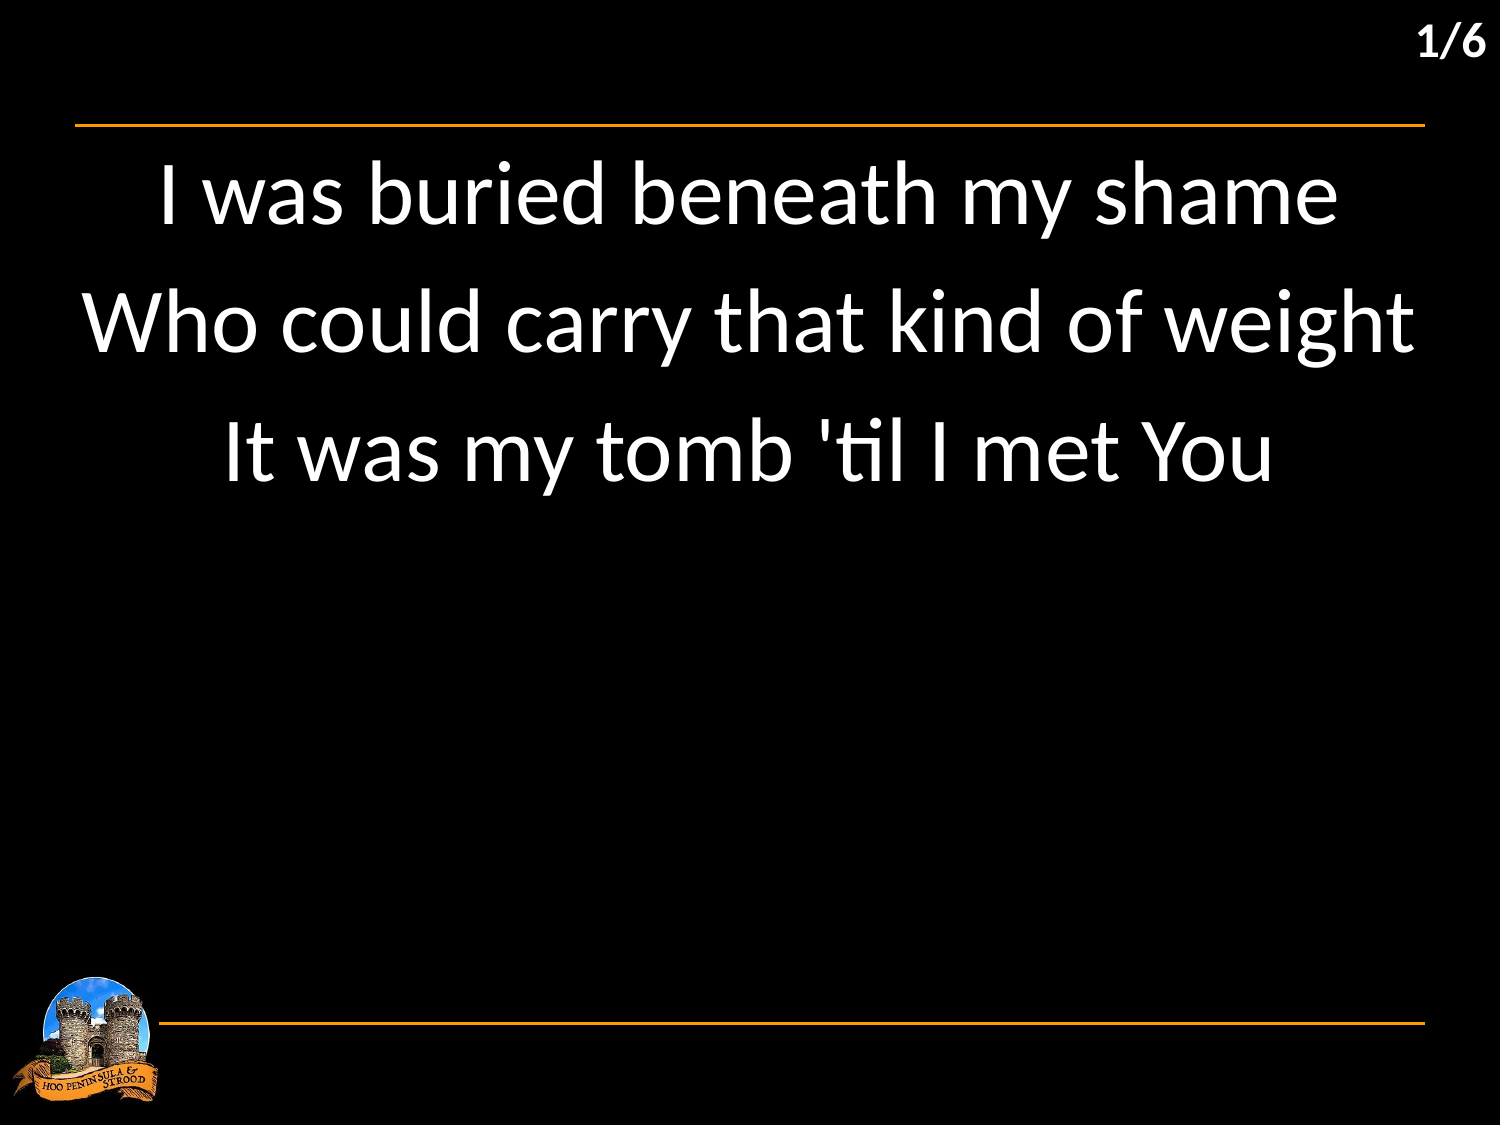

1/6
I was buried beneath my shame
Who could carry that kind of weight
It was my tomb 'til I met You